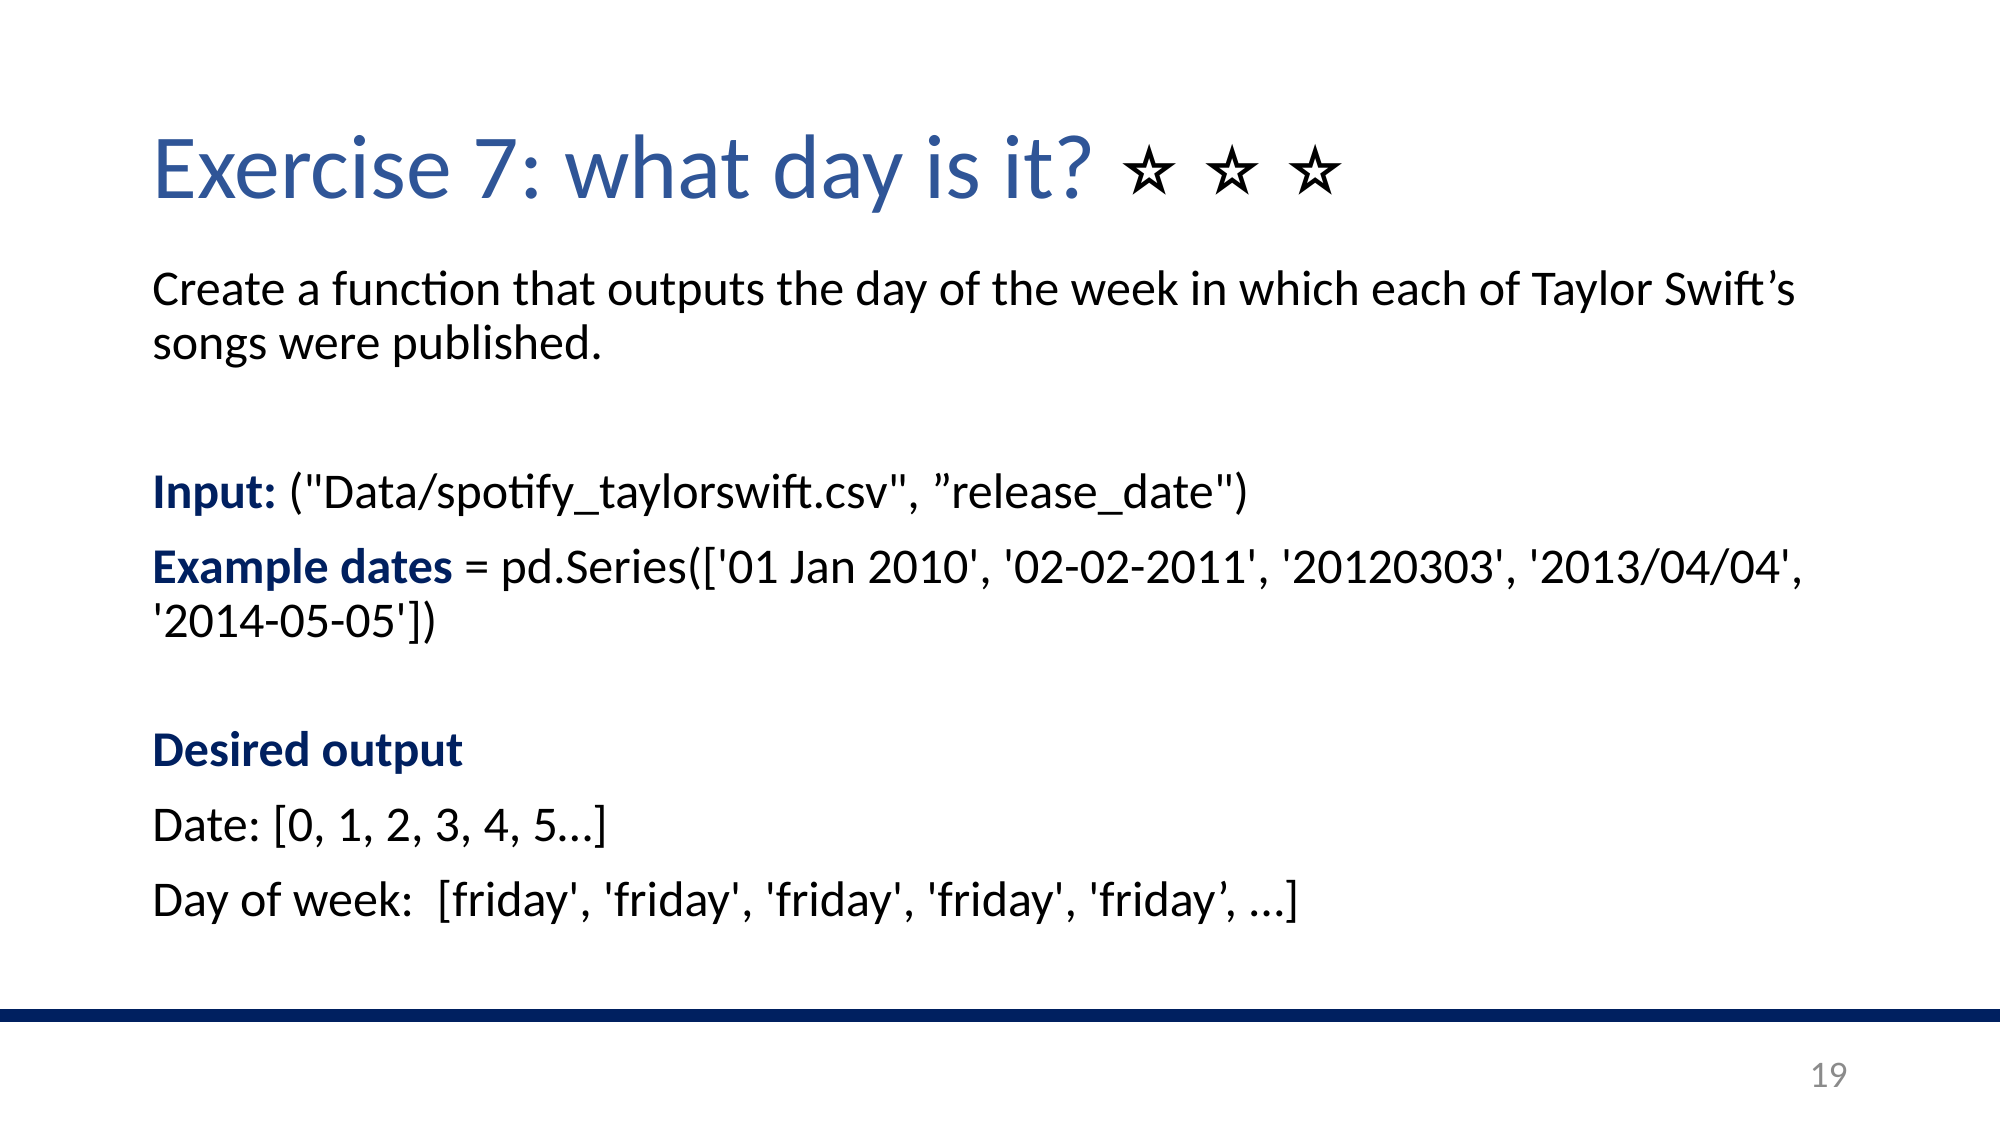

# Exercise 7: what day is it? ⭐️ ⭐️ ⭐️
Create a function that outputs the day of the week in which each of Taylor Swift’s songs were published.

Input: ("Data/spotify_taylorswift.csv", ”release_date")
Example dates = pd.Series(['01 Jan 2010', '02-02-2011', '20120303', '2013/04/04', '2014-05-05'])
Desired output
Date: [0, 1, 2, 3, 4, 5…]
Day of week:  [friday', 'friday', 'friday', 'friday', 'friday’, …]

19